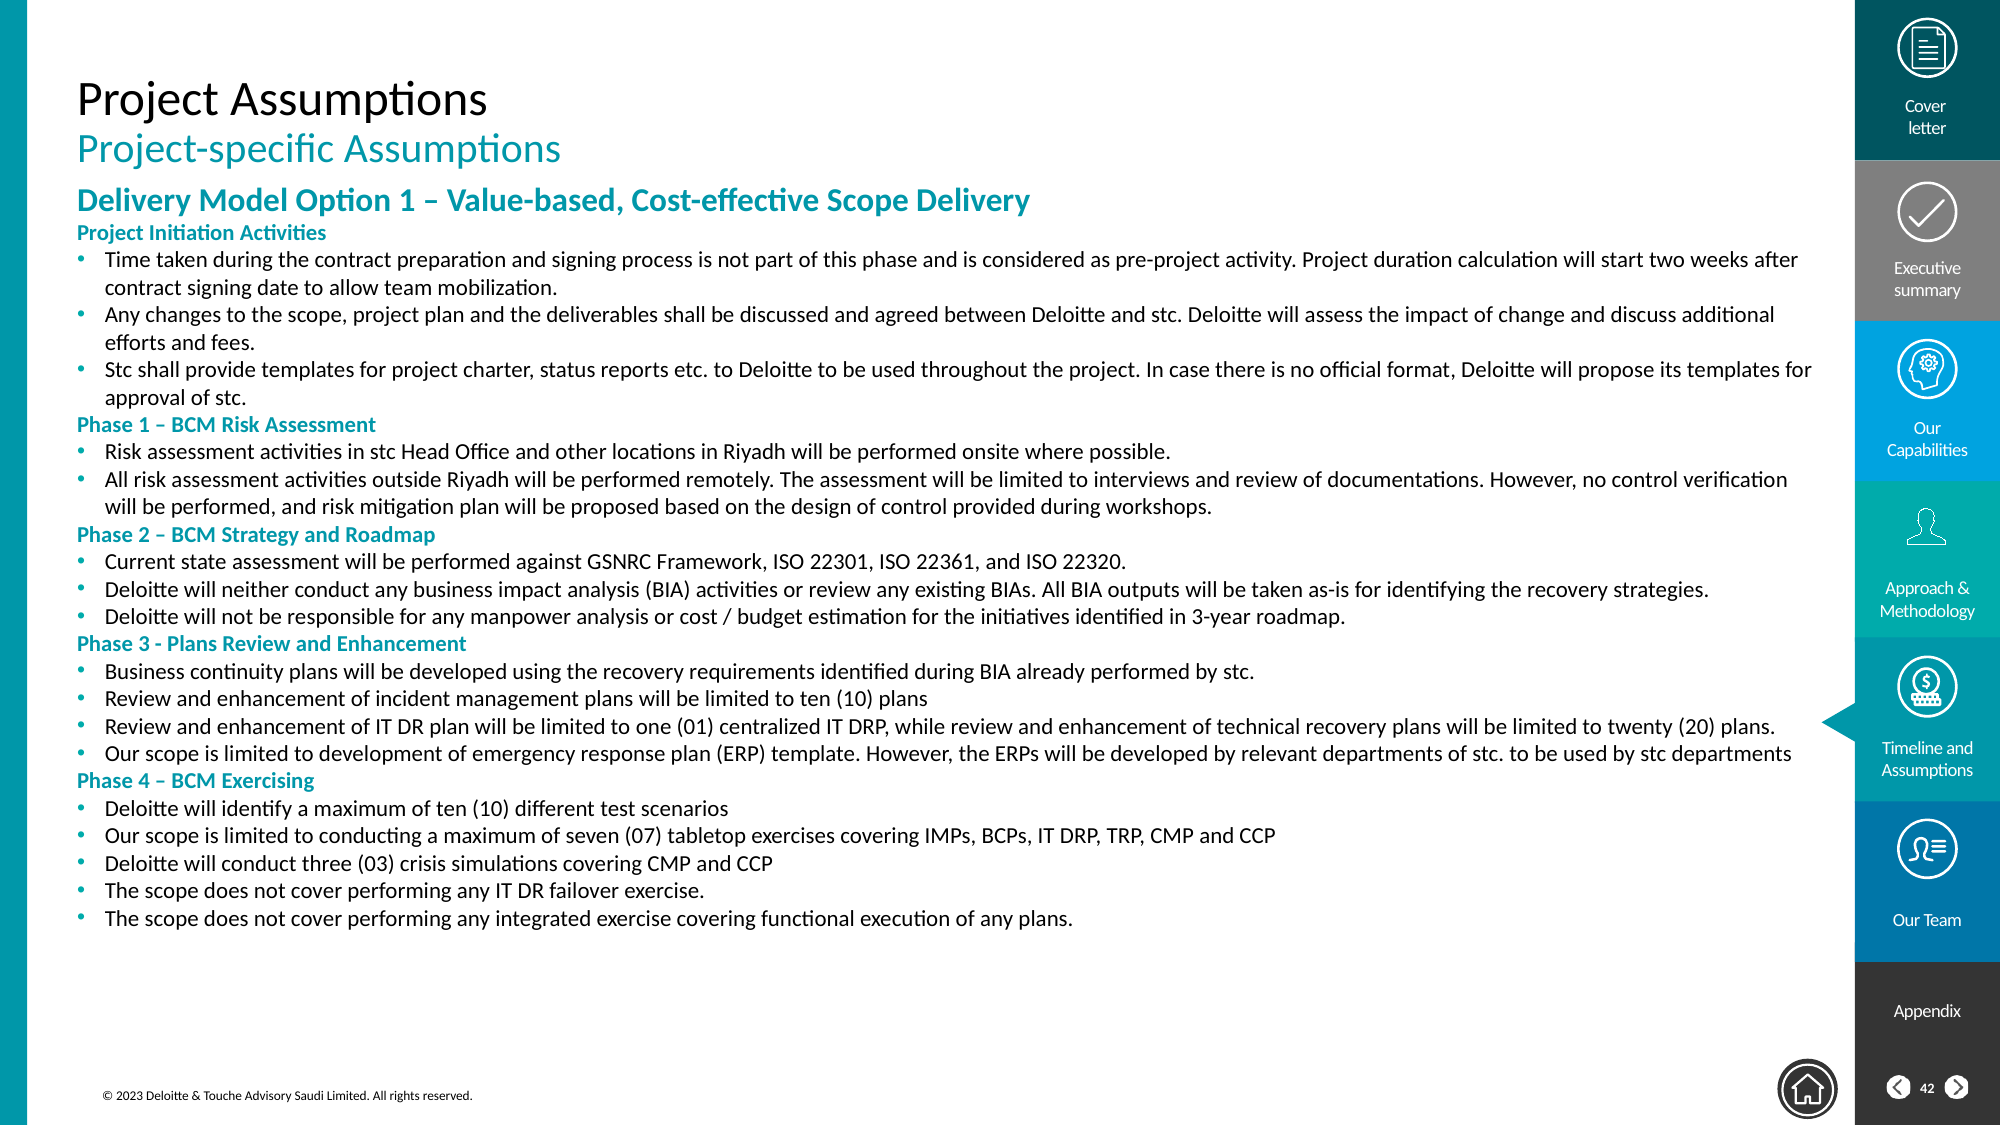

# Project Assumptions
Project-specific Assumptions
Delivery Model Option 1 – Value-based, Cost-effective Scope Delivery
Project Initiation Activities
Time taken during the contract preparation and signing process is not part of this phase and is considered as pre-project activity. Project duration calculation will start two weeks after contract signing date to allow team mobilization.
Any changes to the scope, project plan and the deliverables shall be discussed and agreed between Deloitte and stc. Deloitte will assess the impact of change and discuss additional efforts and fees.
Stc shall provide templates for project charter, status reports etc. to Deloitte to be used throughout the project. In case there is no official format, Deloitte will propose its templates for approval of stc.
Phase 1 – BCM Risk Assessment
Risk assessment activities in stc Head Office and other locations in Riyadh will be performed onsite where possible.
All risk assessment activities outside Riyadh will be performed remotely. The assessment will be limited to interviews and review of documentations. However, no control verification will be performed, and risk mitigation plan will be proposed based on the design of control provided during workshops.
Phase 2 – BCM Strategy and Roadmap
Current state assessment will be performed against GSNRC Framework, ISO 22301, ISO 22361, and ISO 22320.
Deloitte will neither conduct any business impact analysis (BIA) activities or review any existing BIAs. All BIA outputs will be taken as-is for identifying the recovery strategies.
Deloitte will not be responsible for any manpower analysis or cost / budget estimation for the initiatives identified in 3-year roadmap.
Phase 3 - Plans Review and Enhancement
Business continuity plans will be developed using the recovery requirements identified during BIA already performed by stc.
Review and enhancement of incident management plans will be limited to ten (10) plans
Review and enhancement of IT DR plan will be limited to one (01) centralized IT DRP, while review and enhancement of technical recovery plans will be limited to twenty (20) plans.
Our scope is limited to development of emergency response plan (ERP) template. However, the ERPs will be developed by relevant departments of stc. to be used by stc departments
Phase 4 – BCM Exercising
Deloitte will identify a maximum of ten (10) different test scenarios
Our scope is limited to conducting a maximum of seven (07) tabletop exercises covering IMPs, BCPs, IT DRP, TRP, CMP and CCP
Deloitte will conduct three (03) crisis simulations covering CMP and CCP
The scope does not cover performing any IT DR failover exercise.
The scope does not cover performing any integrated exercise covering functional execution of any plans.